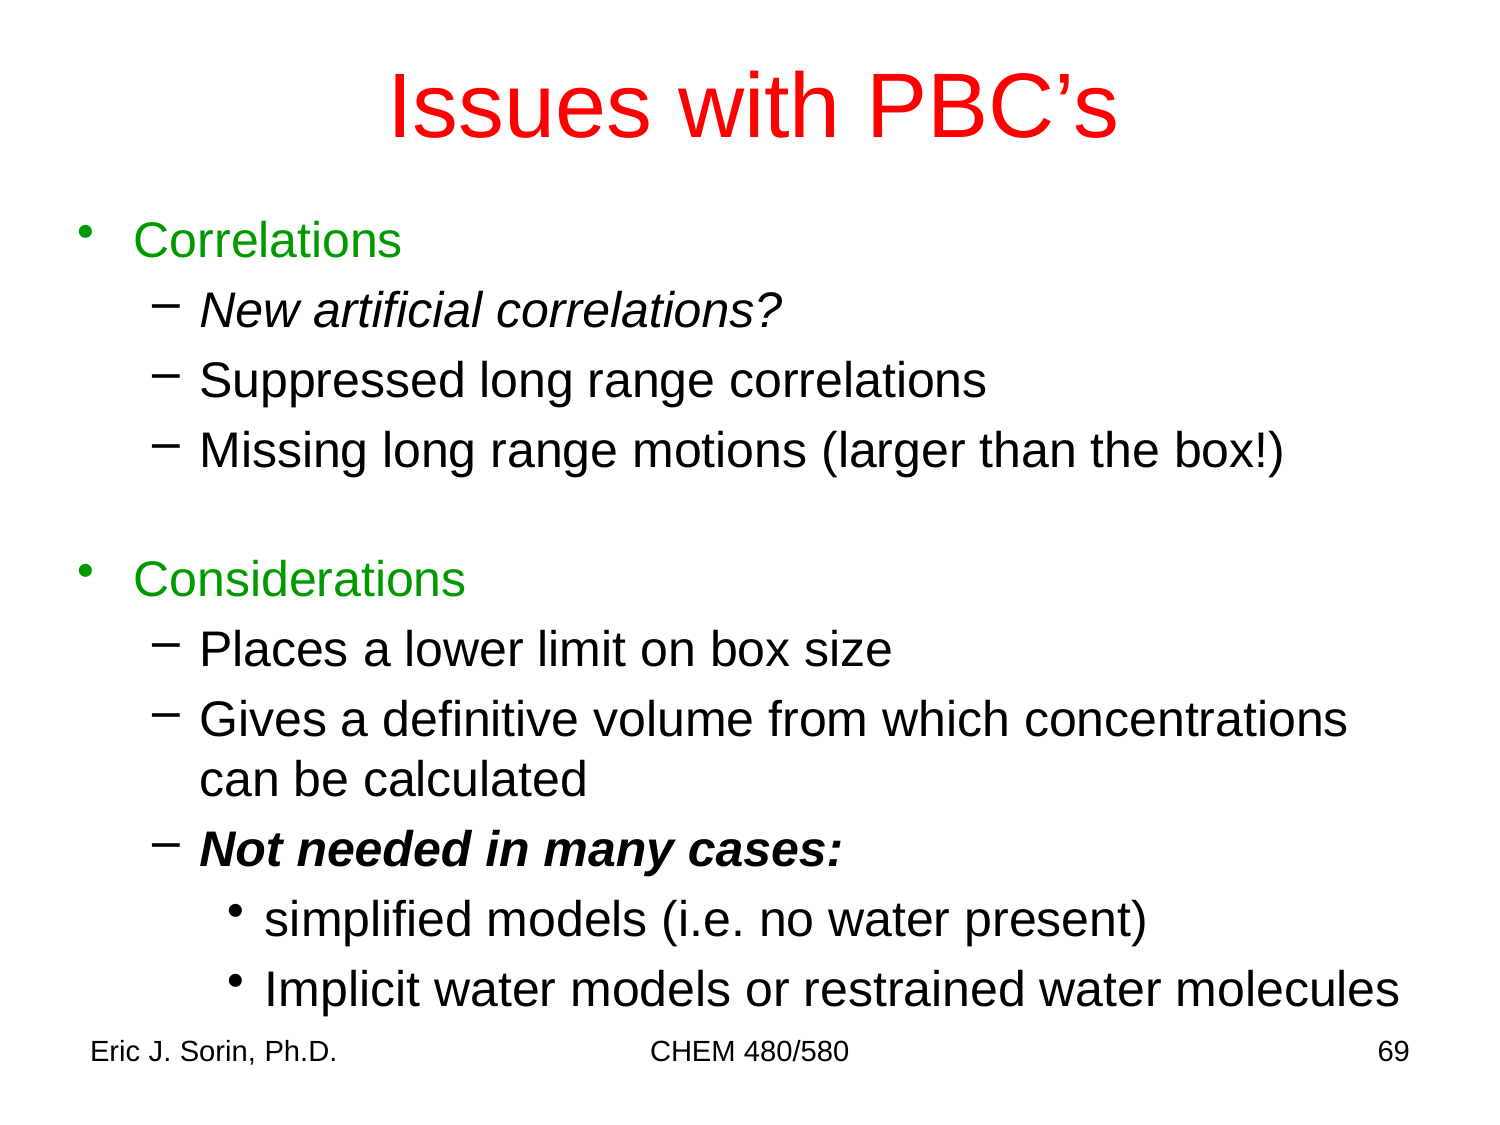

# Issues with PBC’s
Correlations
New artificial correlations?
Suppressed long range correlations
Missing long range motions (larger than the box!)

Considerations
Places a lower limit on box size
Gives a definitive volume from which concentrations can be calculated
Not needed in many cases:
simplified models (i.e. no water present)
Implicit water models or restrained water molecules
Eric J. Sorin, Ph.D.
CHEM 480/580
69